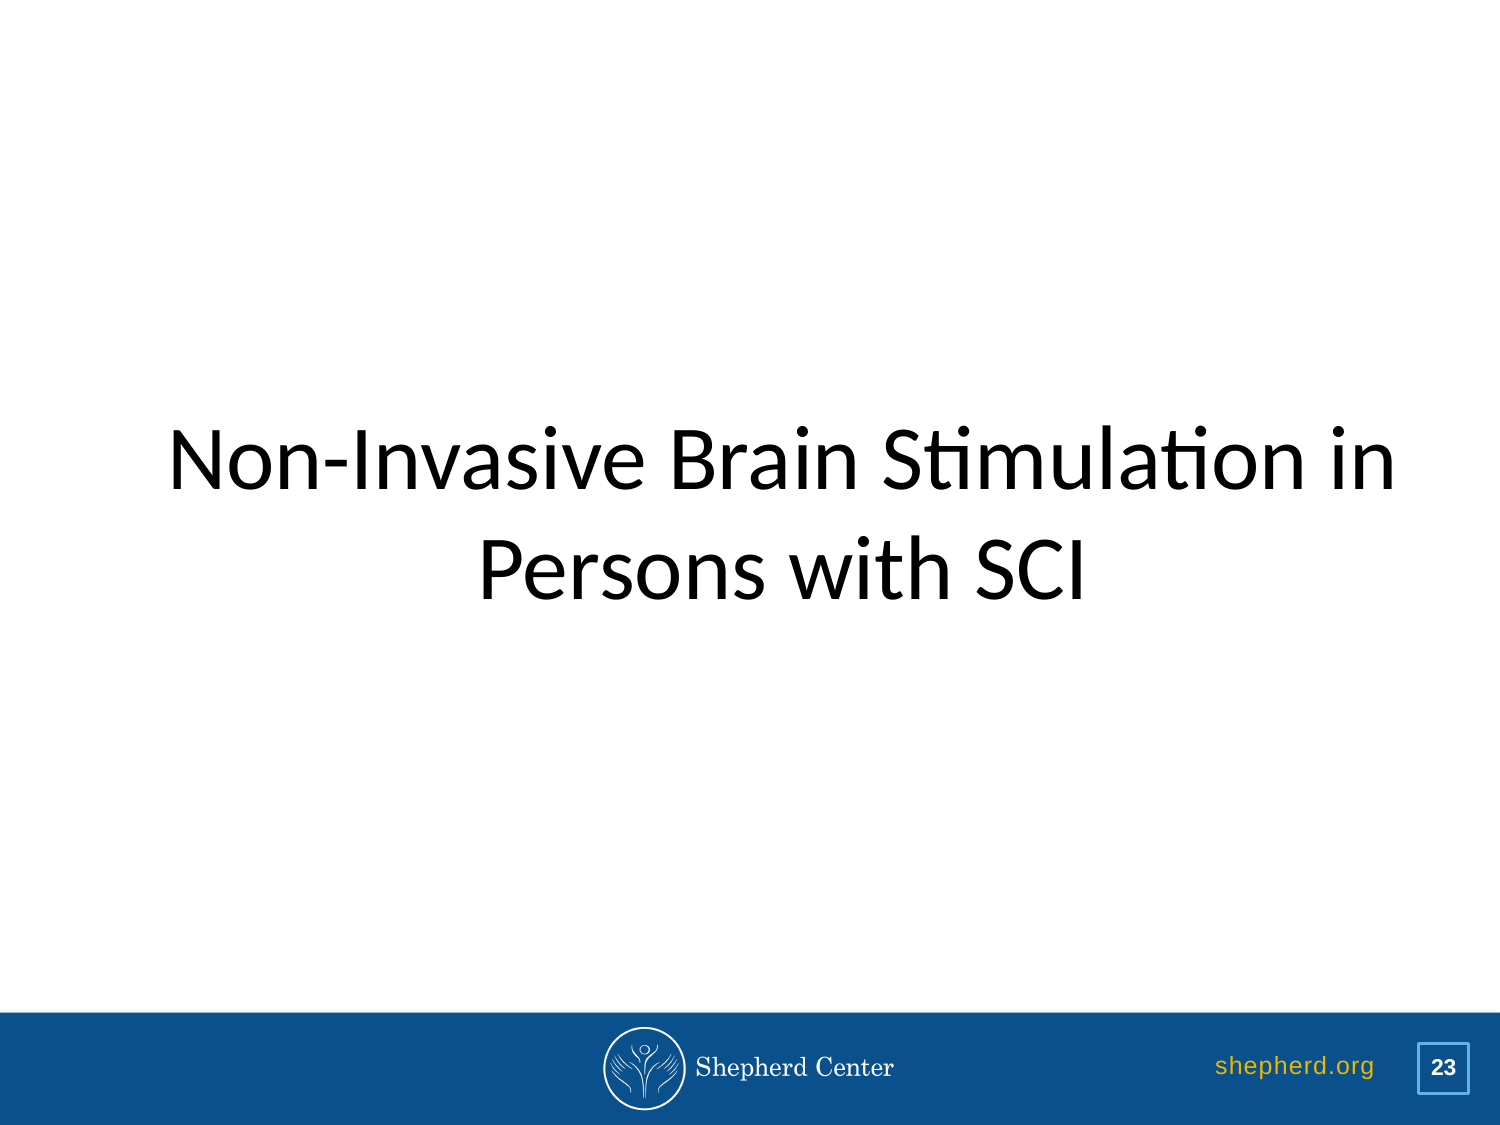

Non-Invasive Brain Stimulation in Persons with SCI